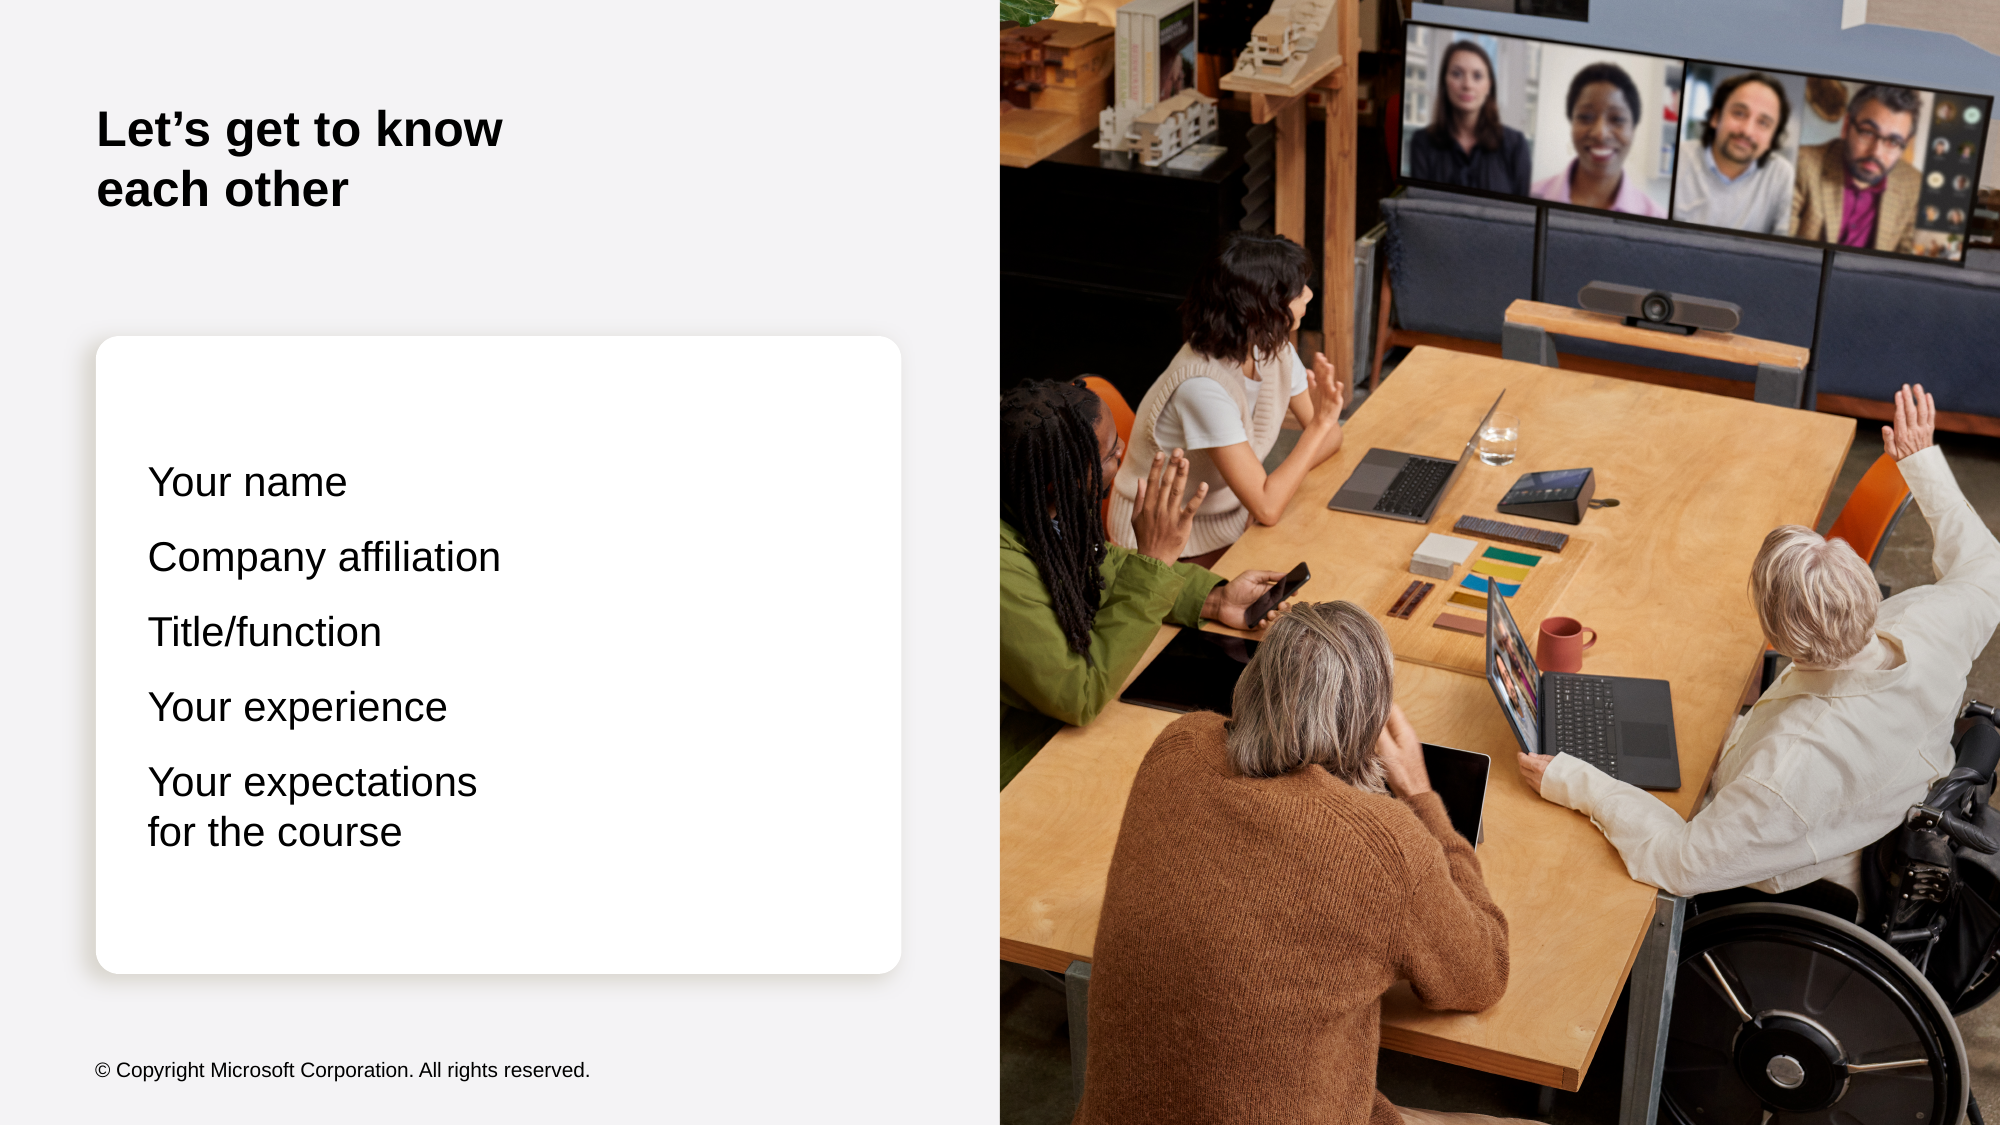

# Let’s get to know each other
Your name
Company affiliation
Title/function
Your experience
Your expectations
for the course
© Copyright Microsoft Corporation. All rights reserved.